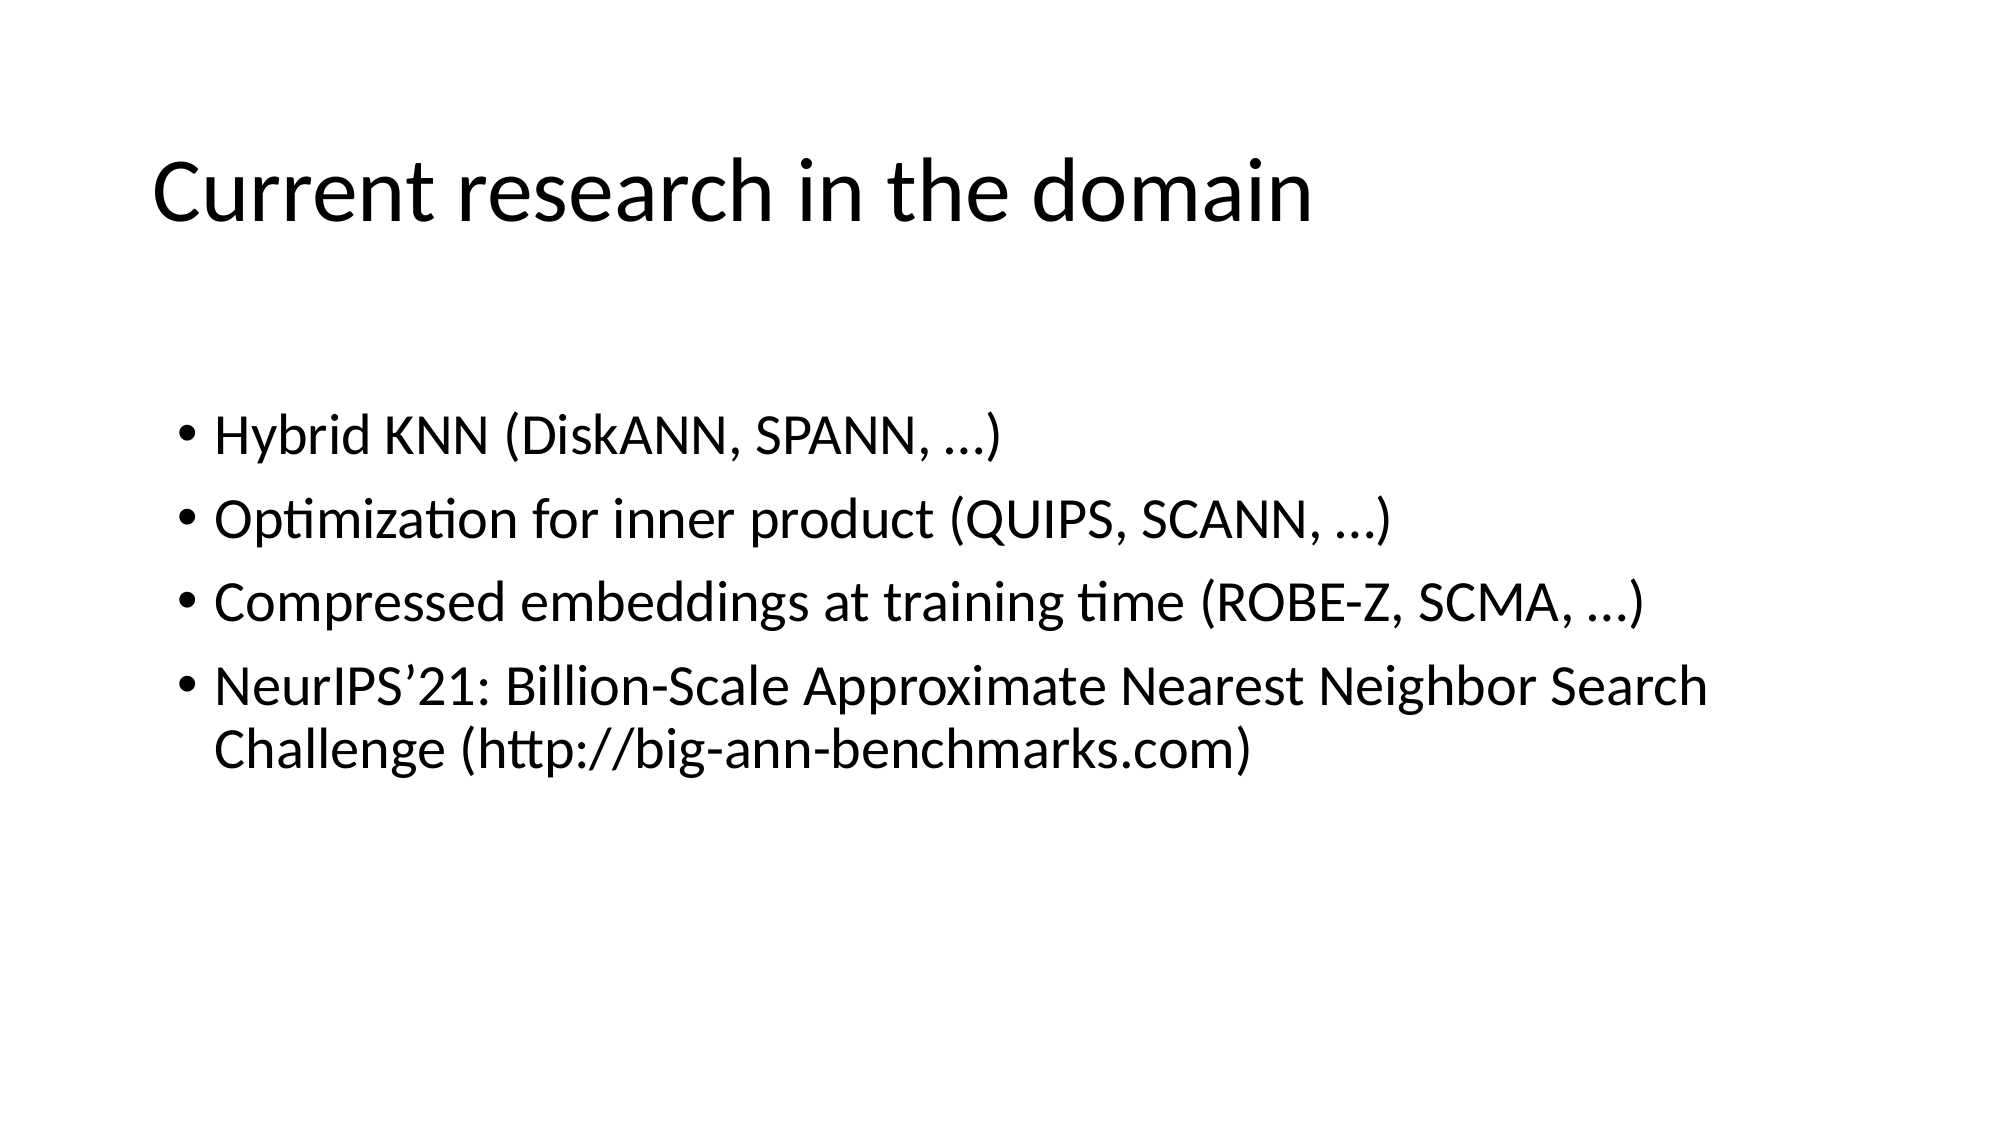

Current research in the domain
Hybrid KNN (DiskANN, SPANN, …)
Optimization for inner product (QUIPS, SCANN, …)
Compressed embeddings at training time (ROBE-Z, SCMA, …)
NeurIPS’21: Billion-Scale Approximate Nearest Neighbor Search Challenge (http://big-ann-benchmarks.com)